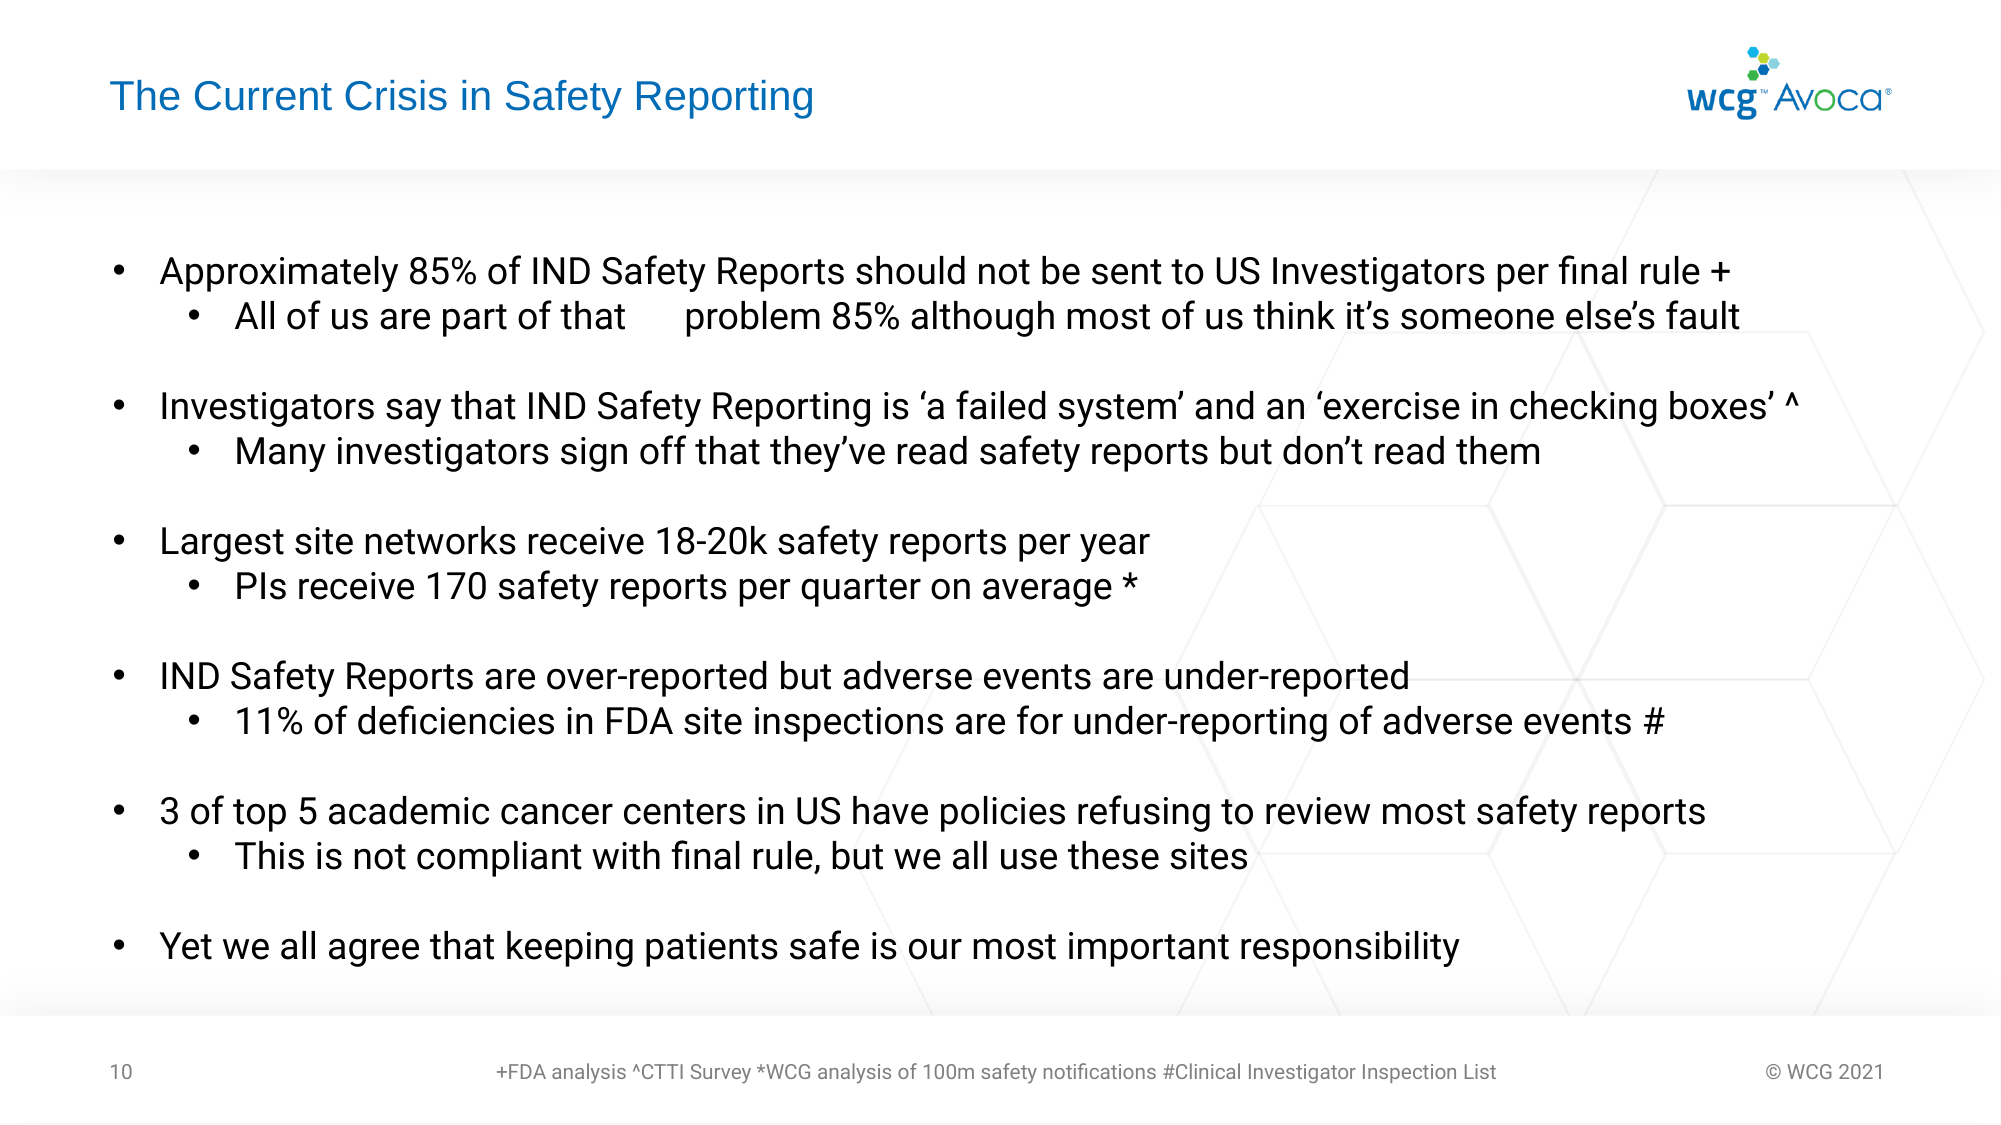

# The Current Crisis in Safety Reporting
Approximately 85% of IND Safety Reports should not be sent to US Investigators per final rule +
All of us are part of that 	problem 85% although most of us think it’s someone else’s fault

Investigators say that IND Safety Reporting is ‘a failed system’ and an ‘exercise in checking boxes’ ^
Many investigators sign off that they’ve read safety reports but don’t read them

Largest site networks receive 18-20k safety reports per year
PIs receive 170 safety reports per quarter on average *

IND Safety Reports are over-reported but adverse events are under-reported
11% of deficiencies in FDA site inspections are for under-reporting of adverse events #

3 of top 5 academic cancer centers in US have policies refusing to review most safety reports
This is not compliant with final rule, but we all use these sites

Yet we all agree that keeping patients safe is our most important responsibility
10
+FDA analysis ^CTTI Survey *WCG analysis of 100m safety notifications #Clinical Investigator Inspection List
© WCG 2021